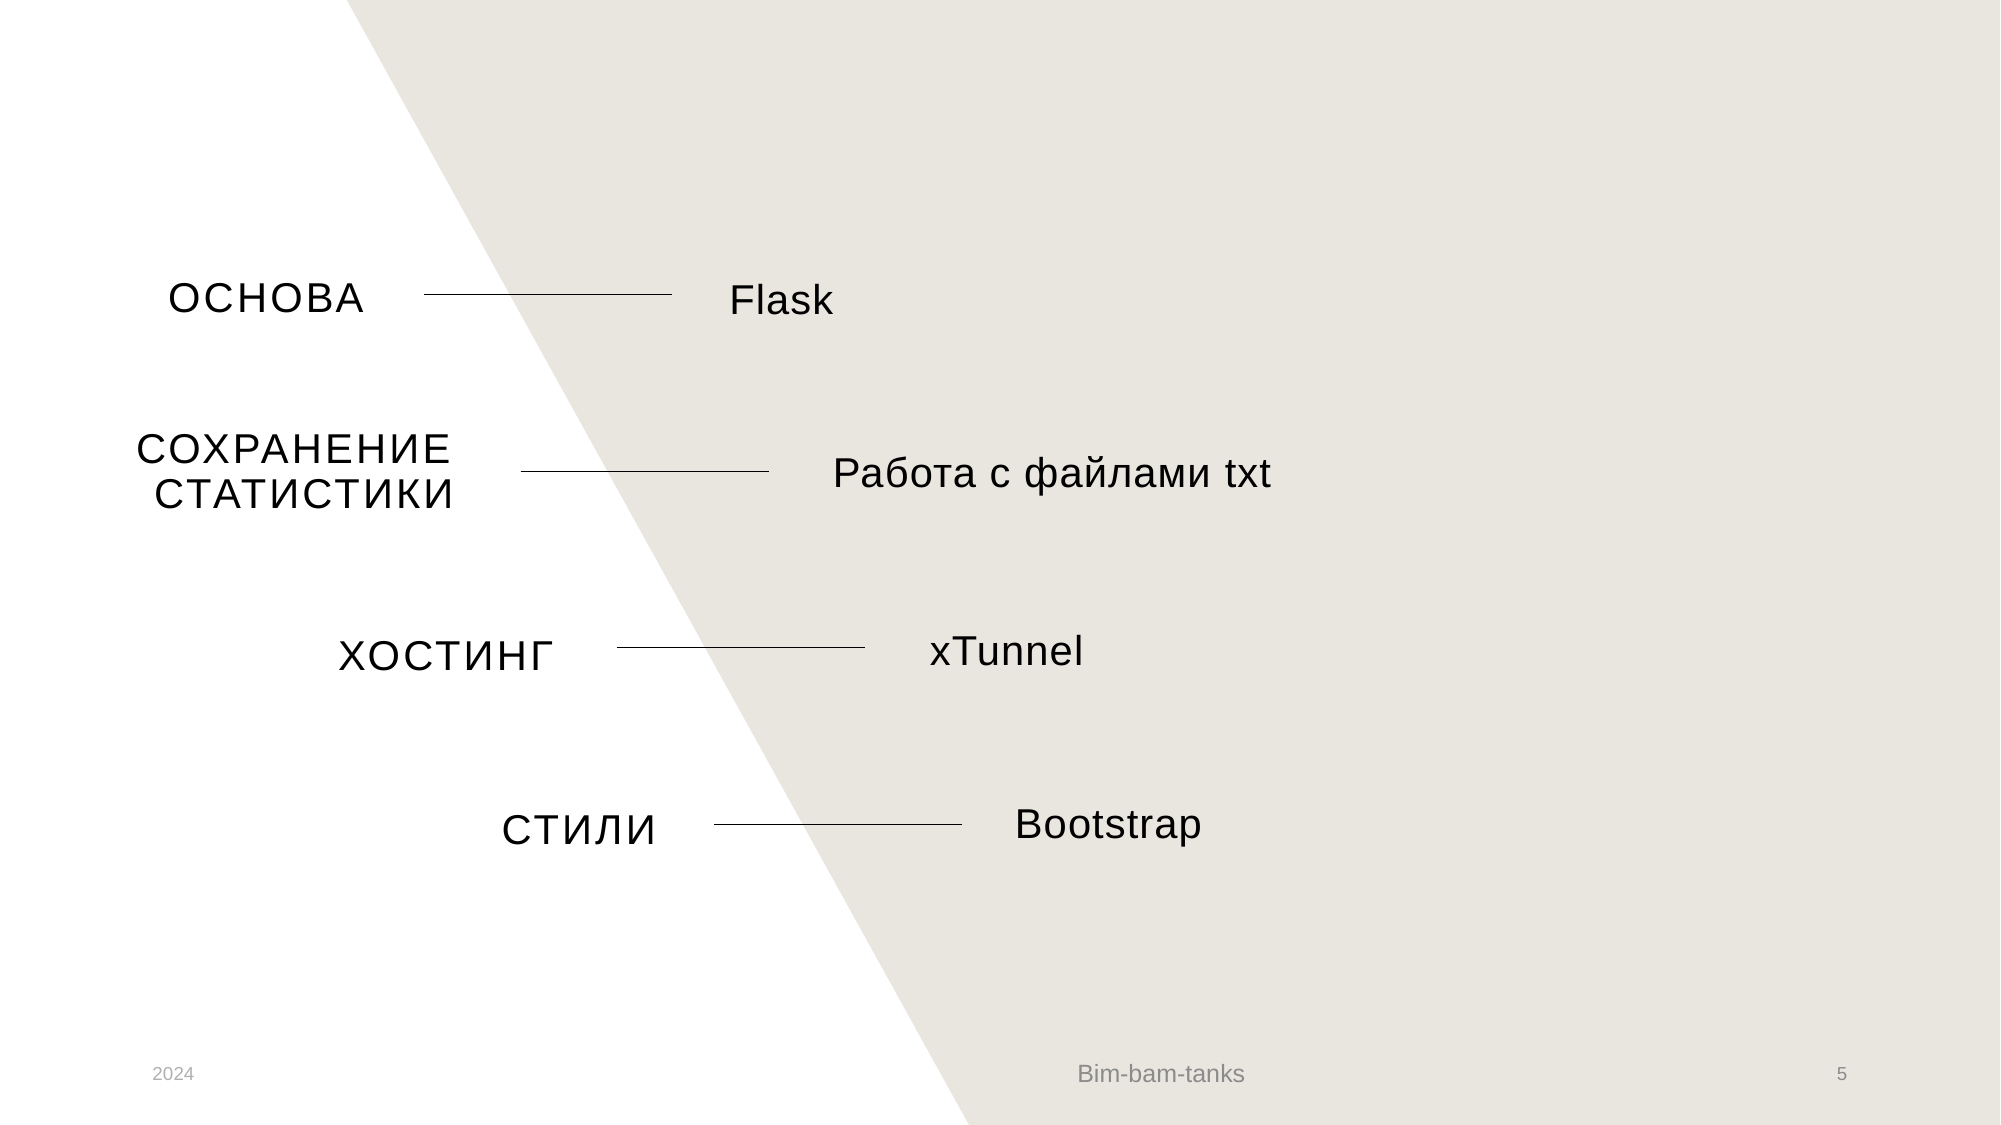

Основа
Flask
Сохранение статистики
Работа с файлами txt
Хостинг
xTunnel
стили
Bootstrap

2024
Bim-bam-tanks
5